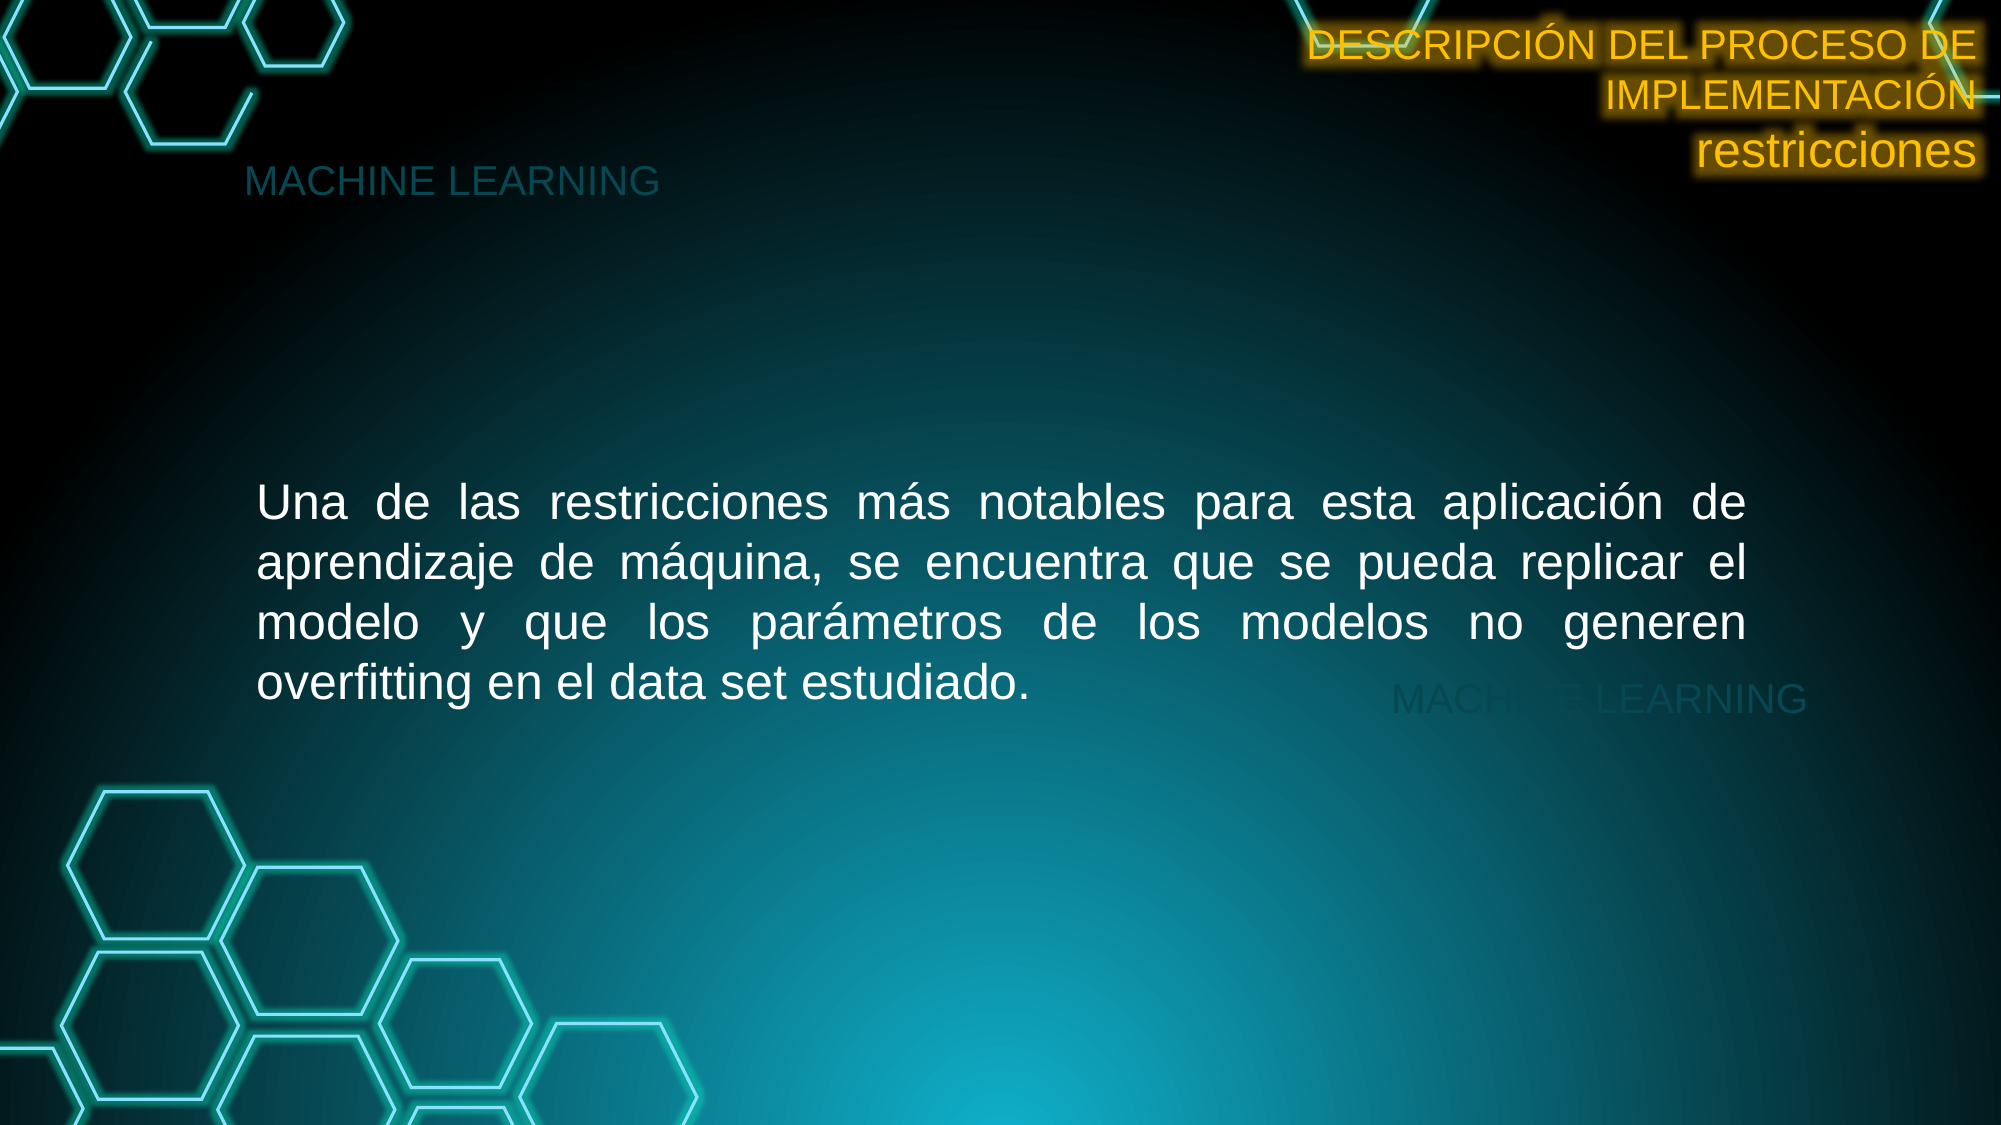

DESCRIPCIÓN DEL PROCESO DE IMPLEMENTACIÓN
restricciones

MACHINE LEARNING

Una de las restricciones más notables para esta aplicación de aprendizaje de máquina, se encuentra que se pueda replicar el modelo y que los parámetros de los modelos no generen overfitting en el data set estudiado.

MACHINE LEARNING